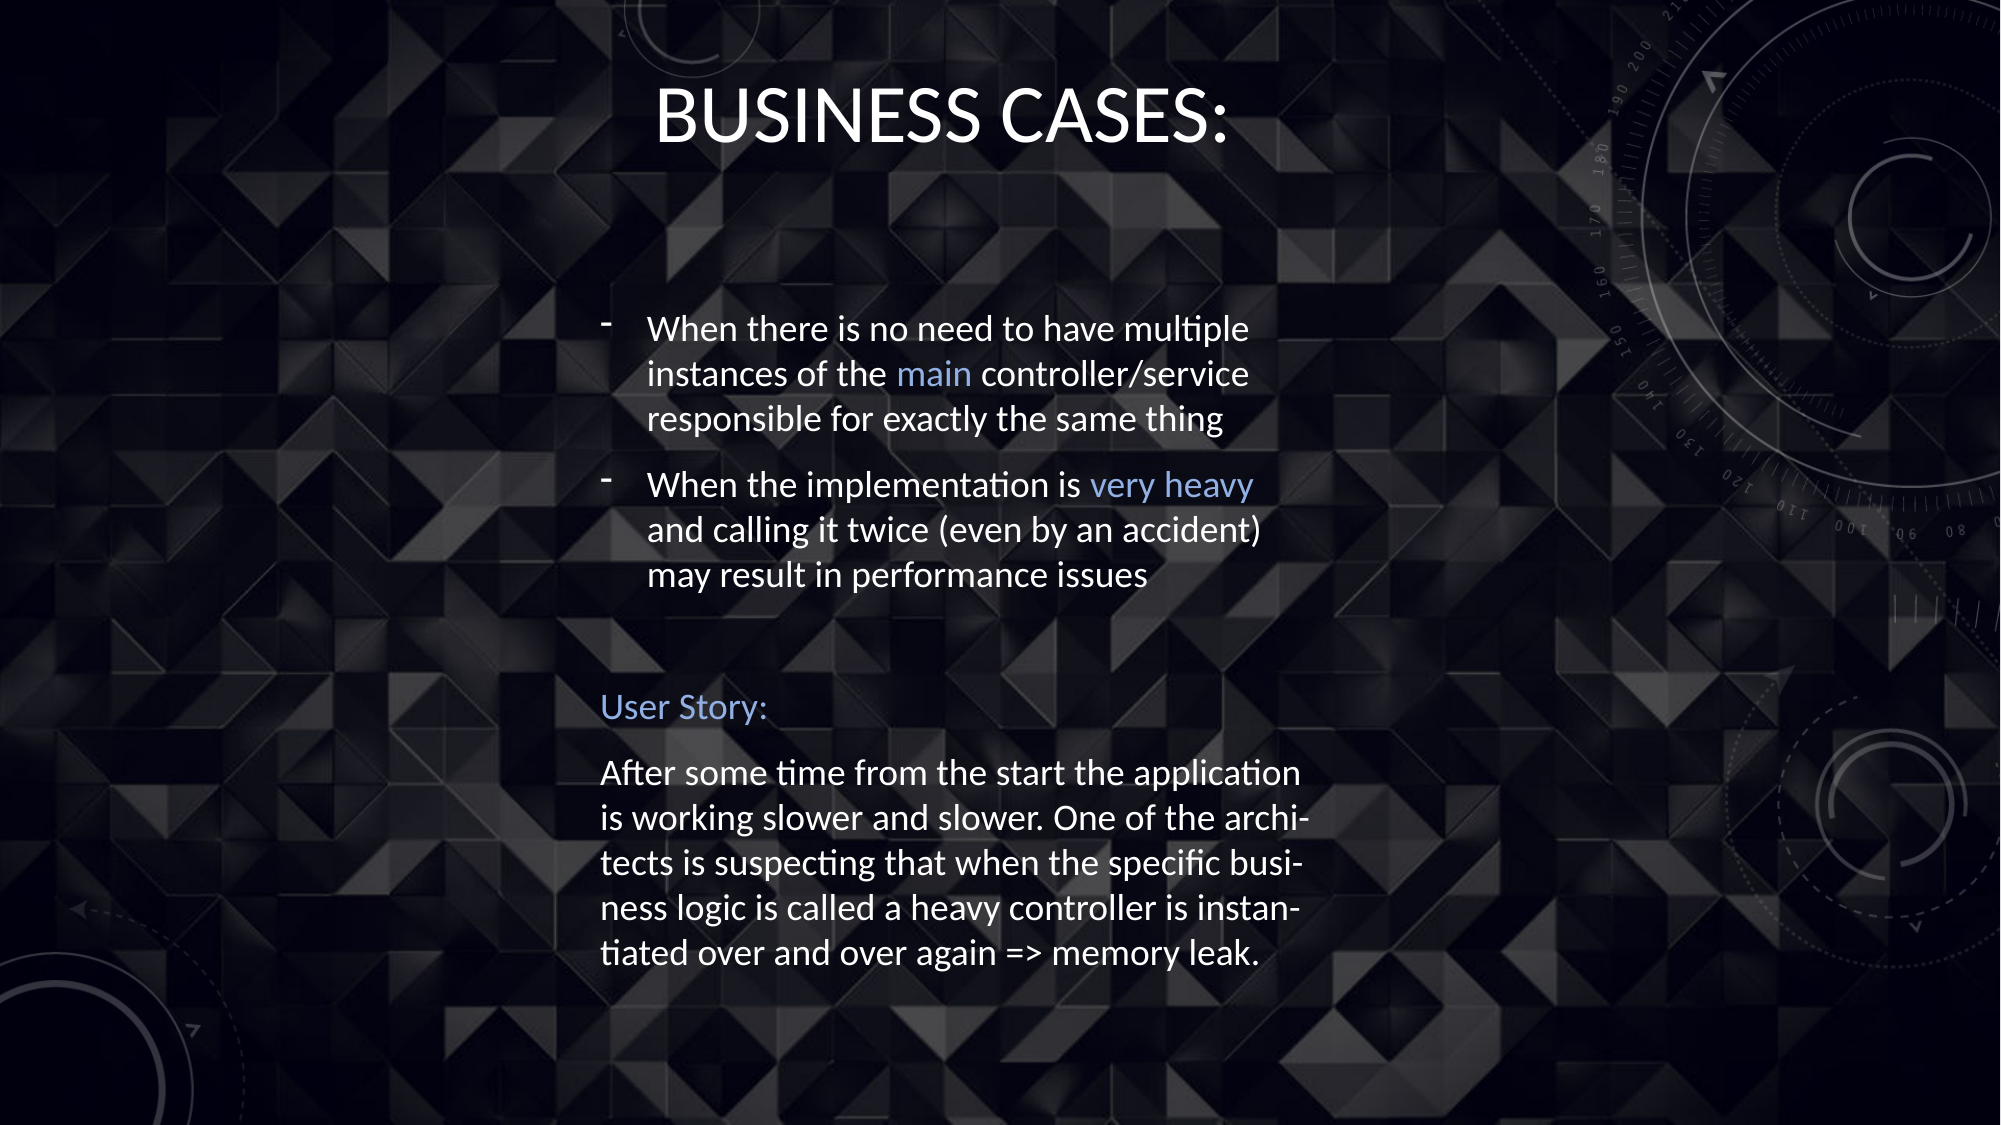

# Business cases:
When there is no need to have multiple
instances of the main controller/service
responsible for exactly the same thing
When the implementation is very heavy
and calling it twice (even by an accident)
may result in performance issues

User Story:
After some time from the start the application is working slower and slower. One of the archi-tects is suspecting that when the specific busi-ness logic is called a heavy controller is instan-tiated over and over again => memory leak.